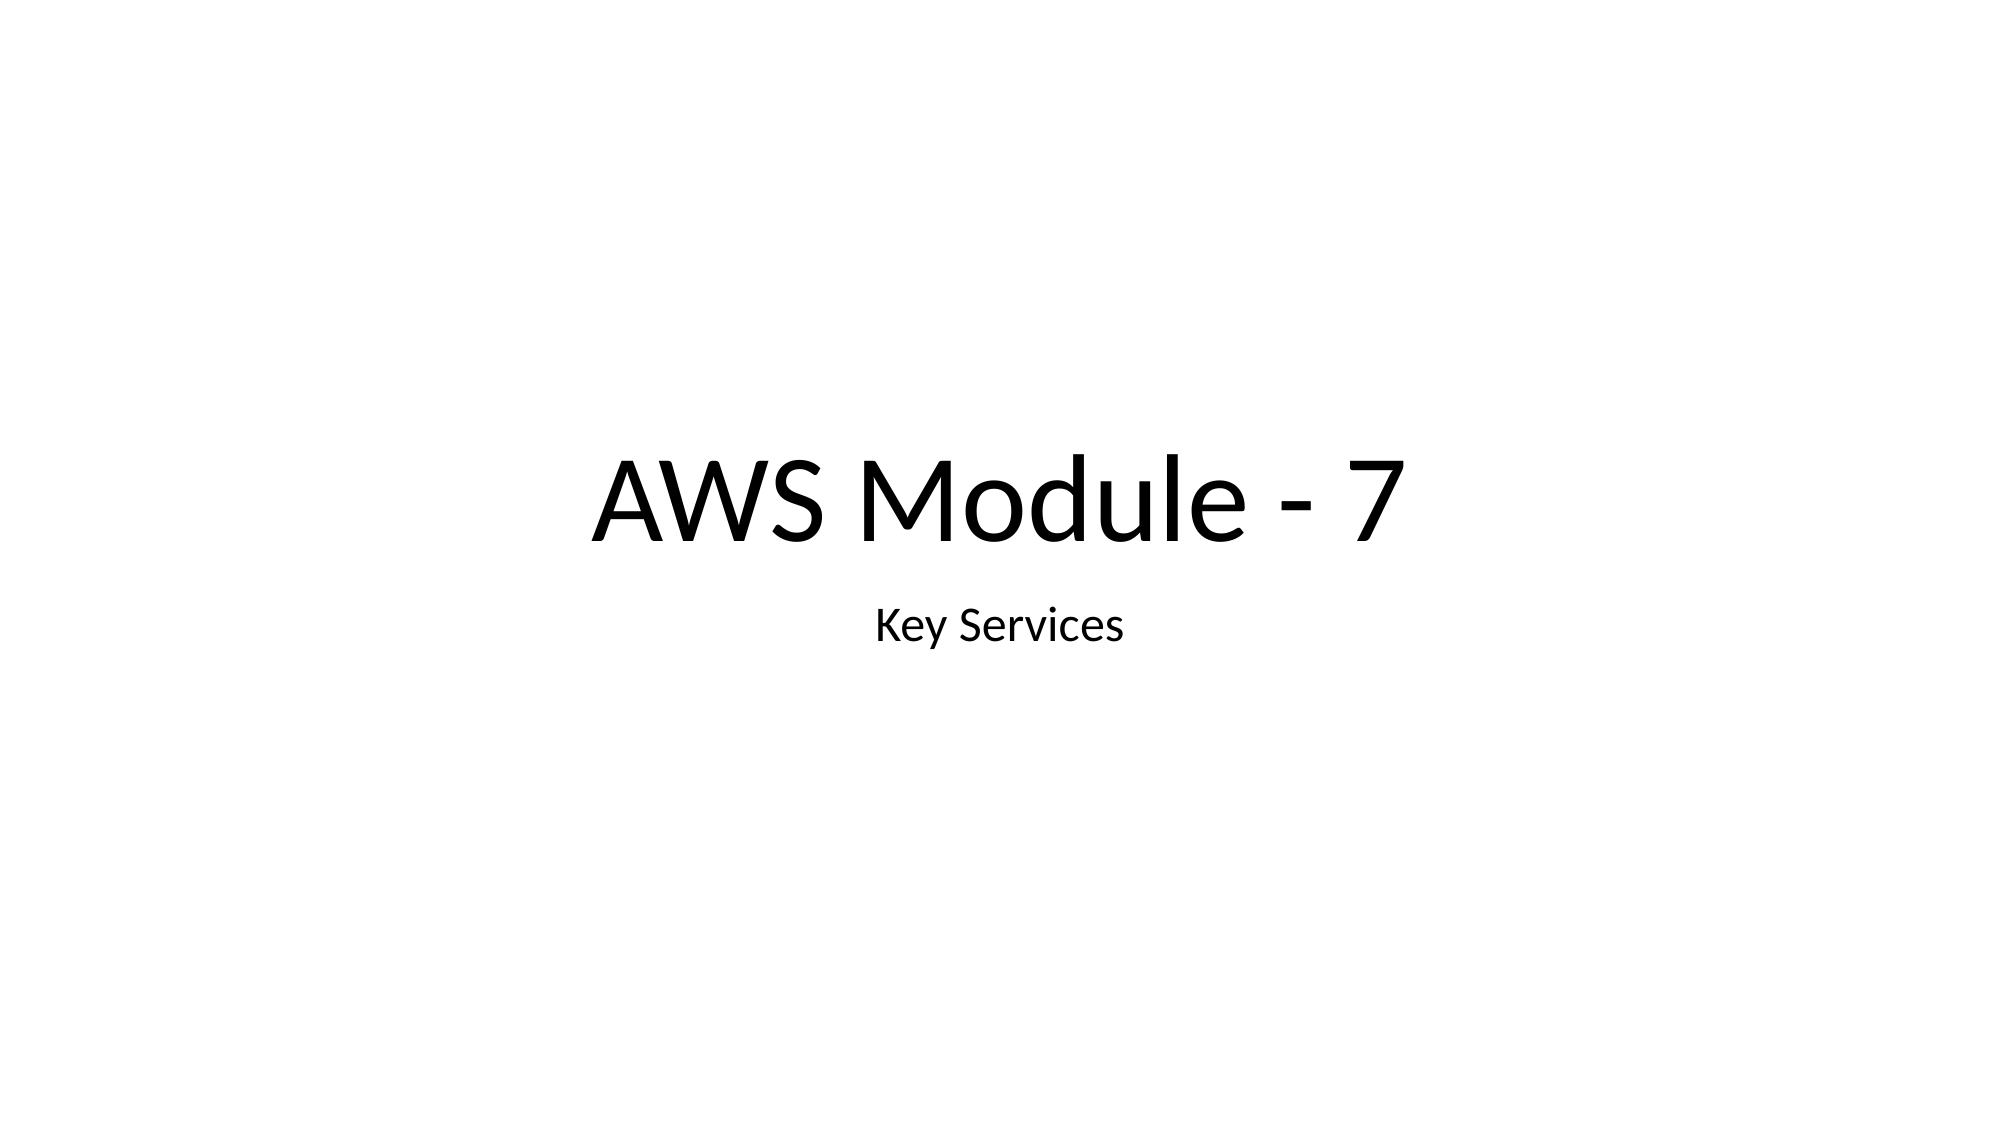

# AWS Module - 7
Key Services